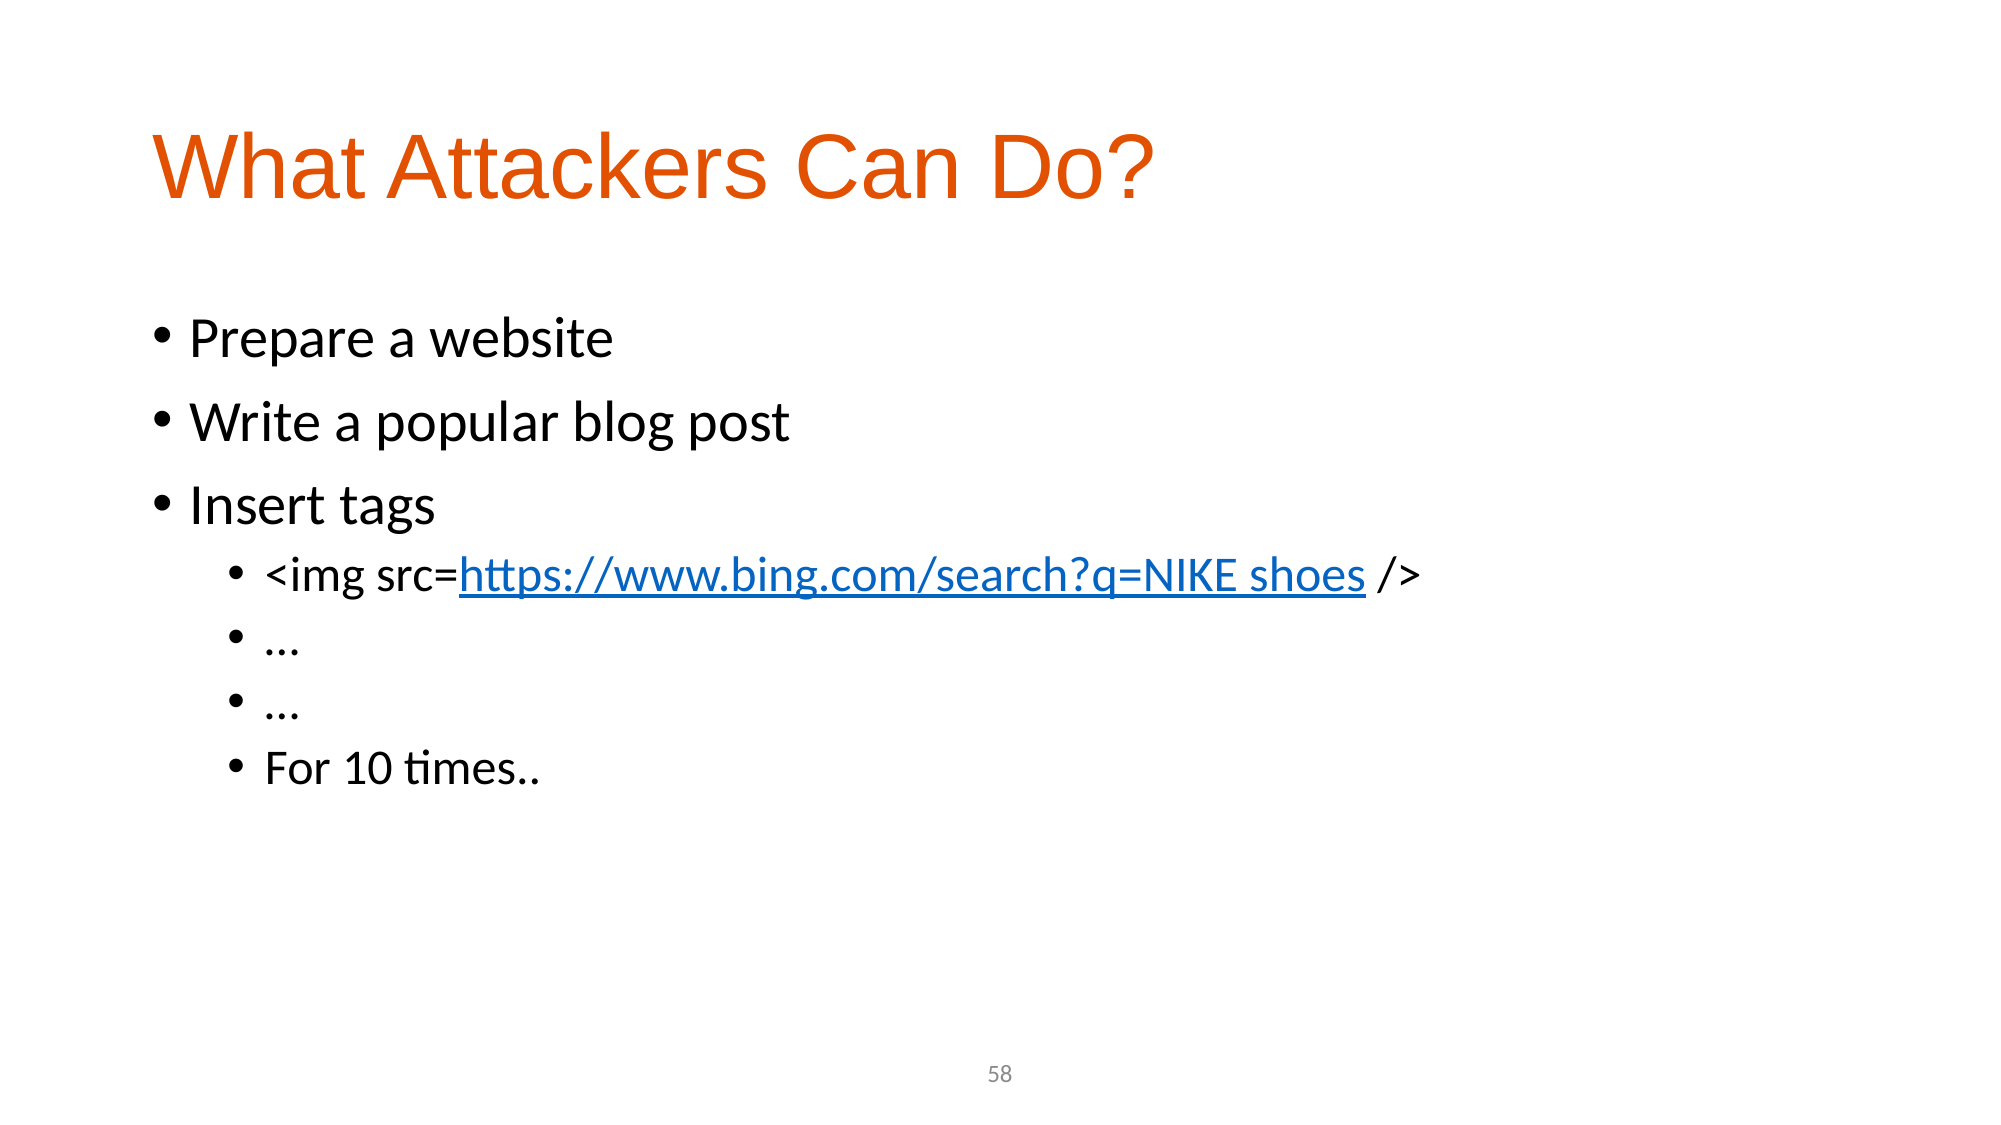

# What Attackers Can Do?
Prepare a website
Write a popular blog post
Insert tags
<img src=https://www.bing.com/search?q=NIKE shoes />
…
…
For 10 times..

58